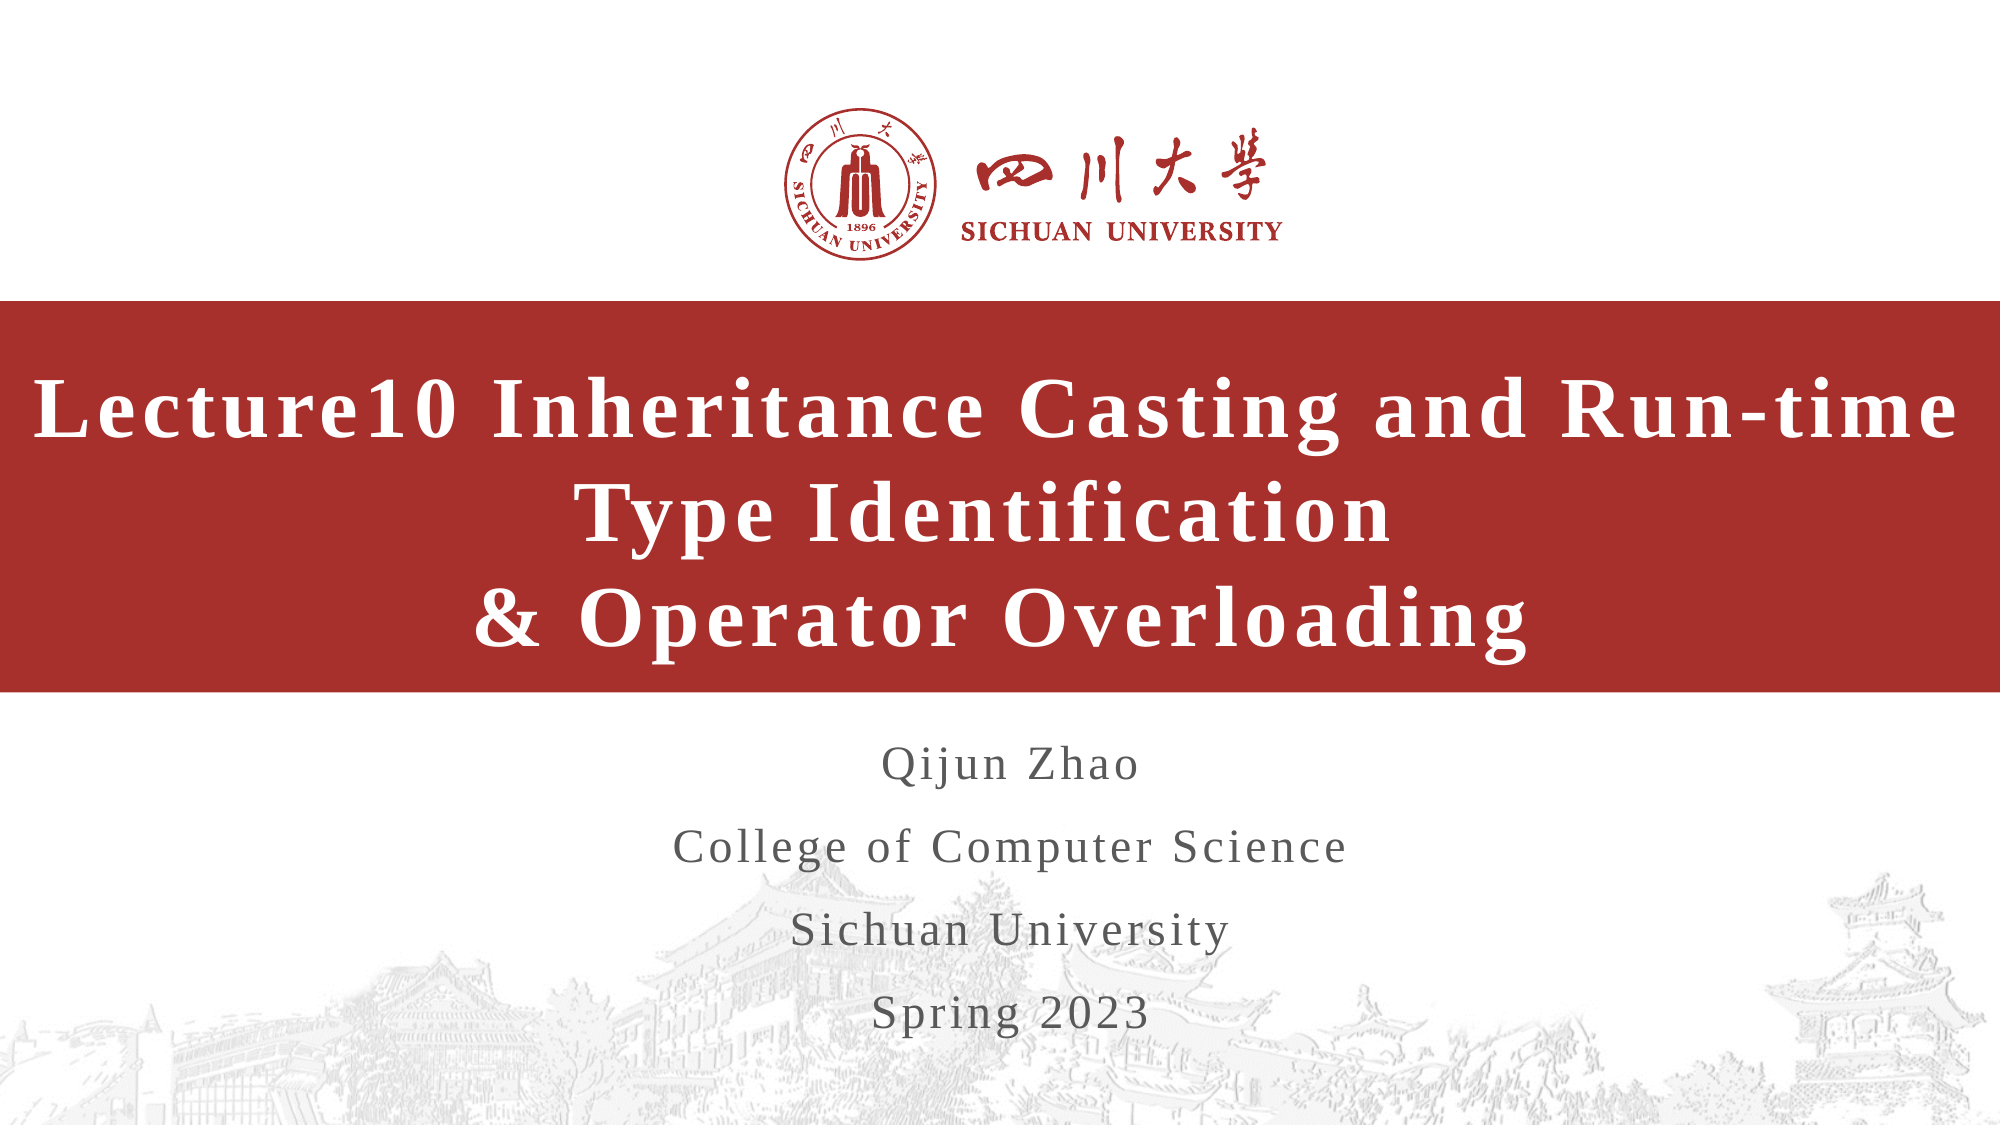

# Lecture10 Inheritance Casting and Run-time Type Identification & Operator Overloading
Qijun Zhao
College of Computer Science
Sichuan University
Spring 2023